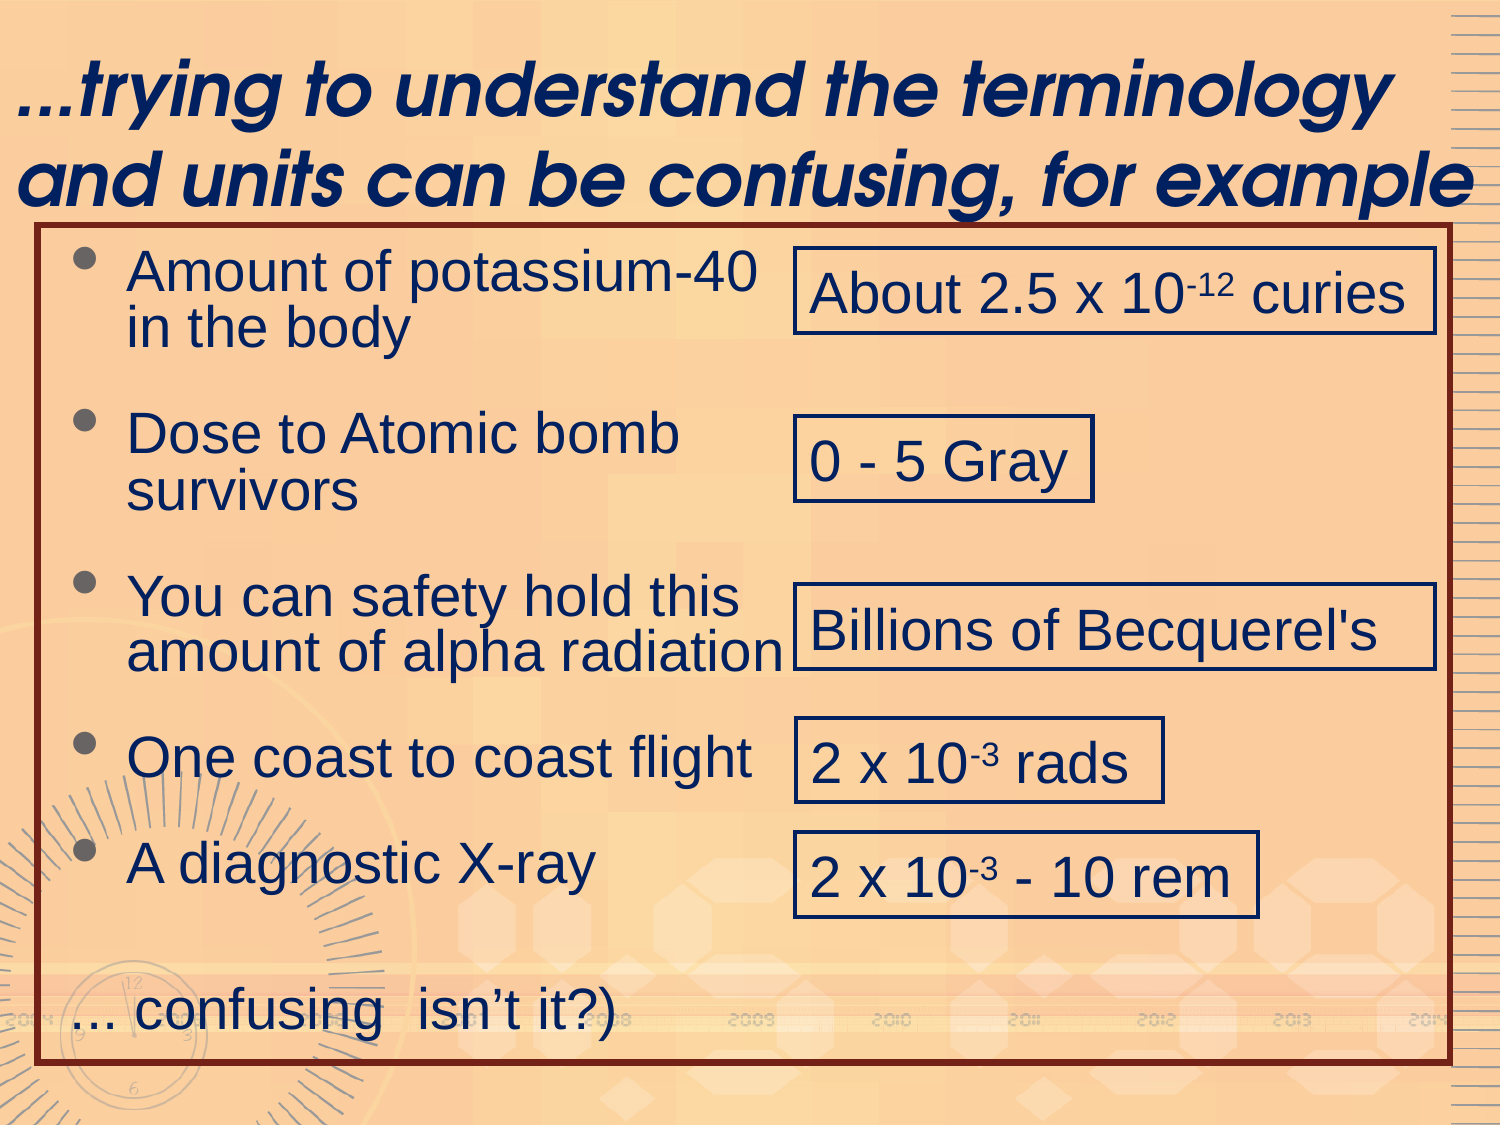

# ...trying to understand the terminology and units can be confusing, for example

Amount of potassium-40 in the body
Dose to Atomic bomb survivors
You can safety hold this amount of alpha radiation
One coast to coast flight
A diagnostic X-ray
About 2.5 x 10-12 curies
0 - 5 Gray
Billions of Becquerel's
2 x 10-3 rads
2 x 10-3 - 10 rem
... confusing  isn’t it?)